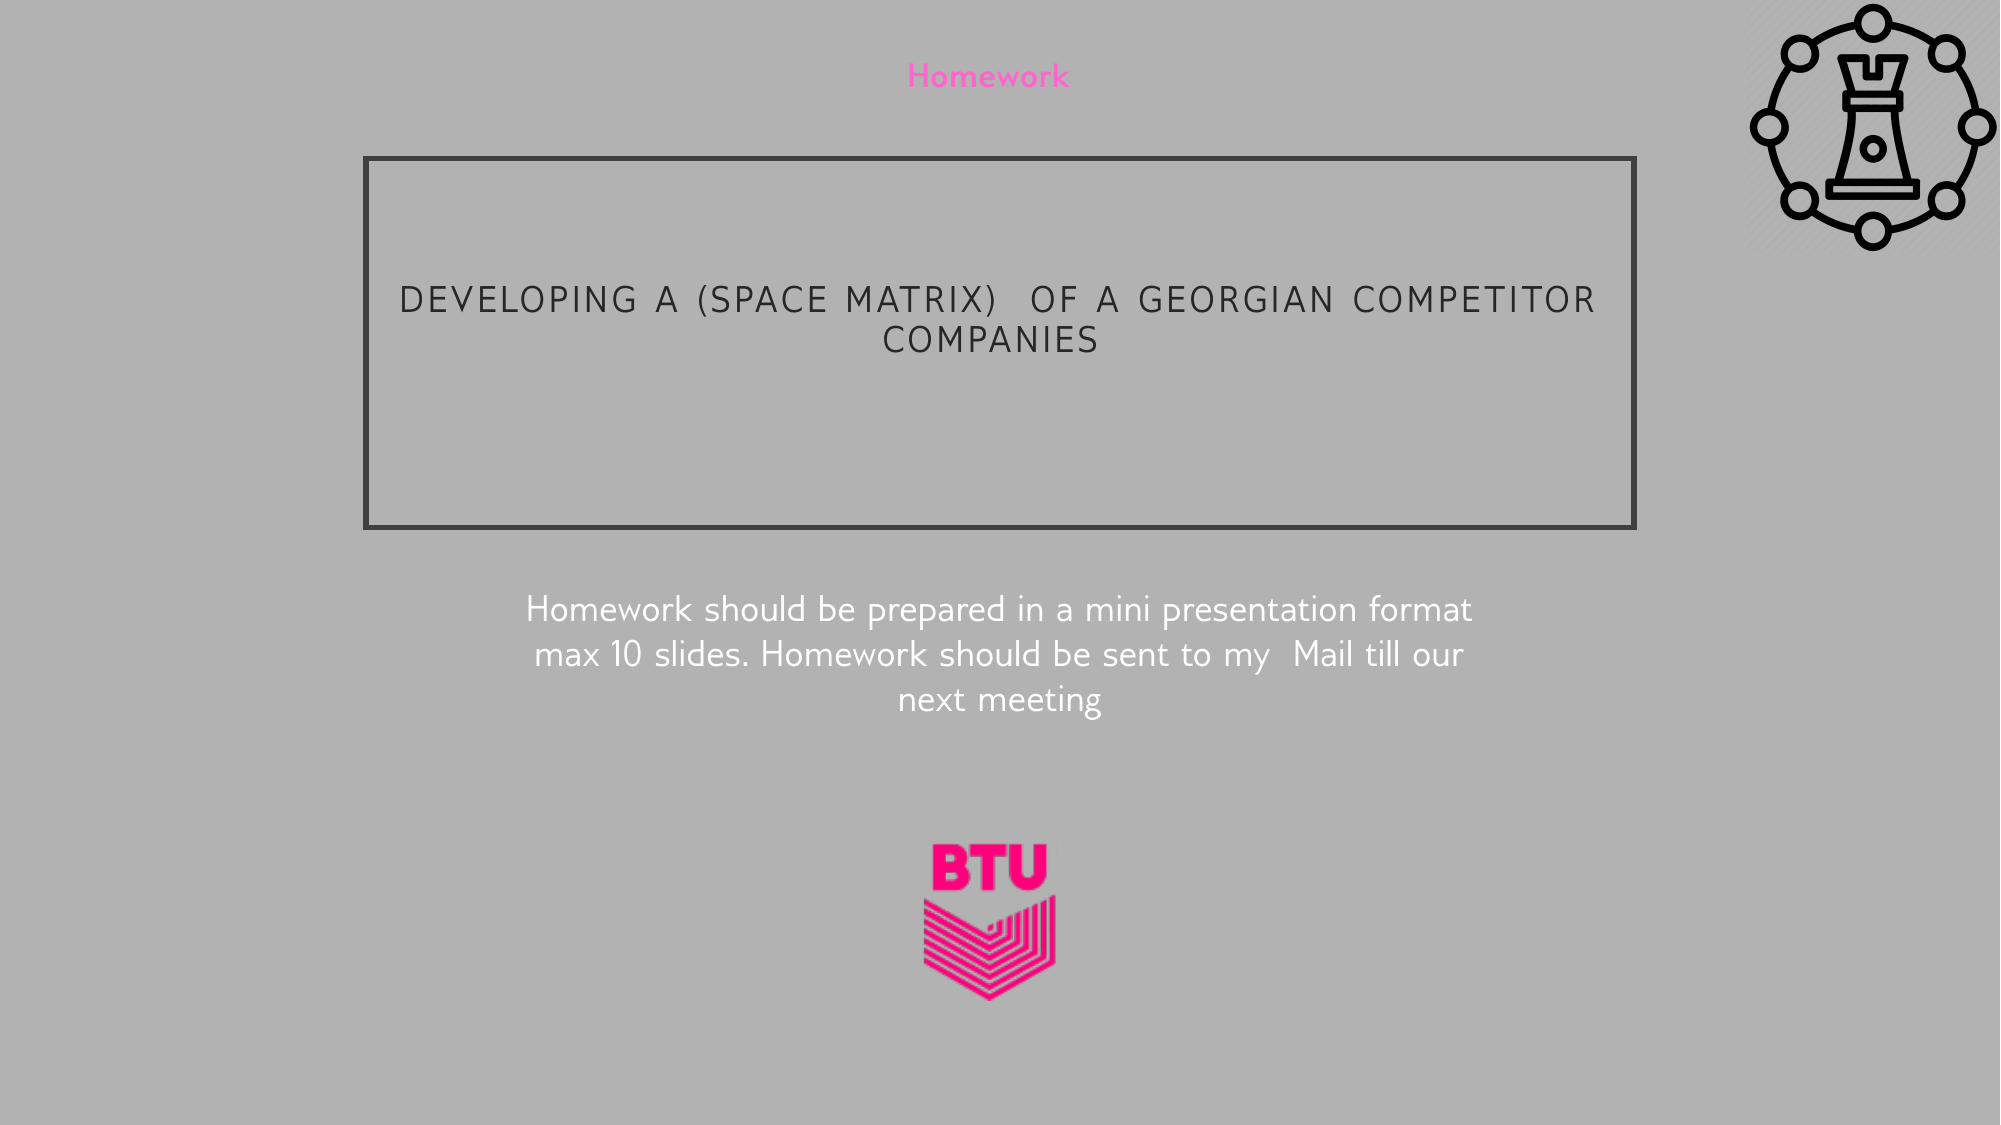

Homework

# Developing a (SPACE Matrix)  of a Georgian competitor companies
Homework should be prepared in a mini presentation format max 10 slides. Homework should be sent to my  Mail till our next meeting